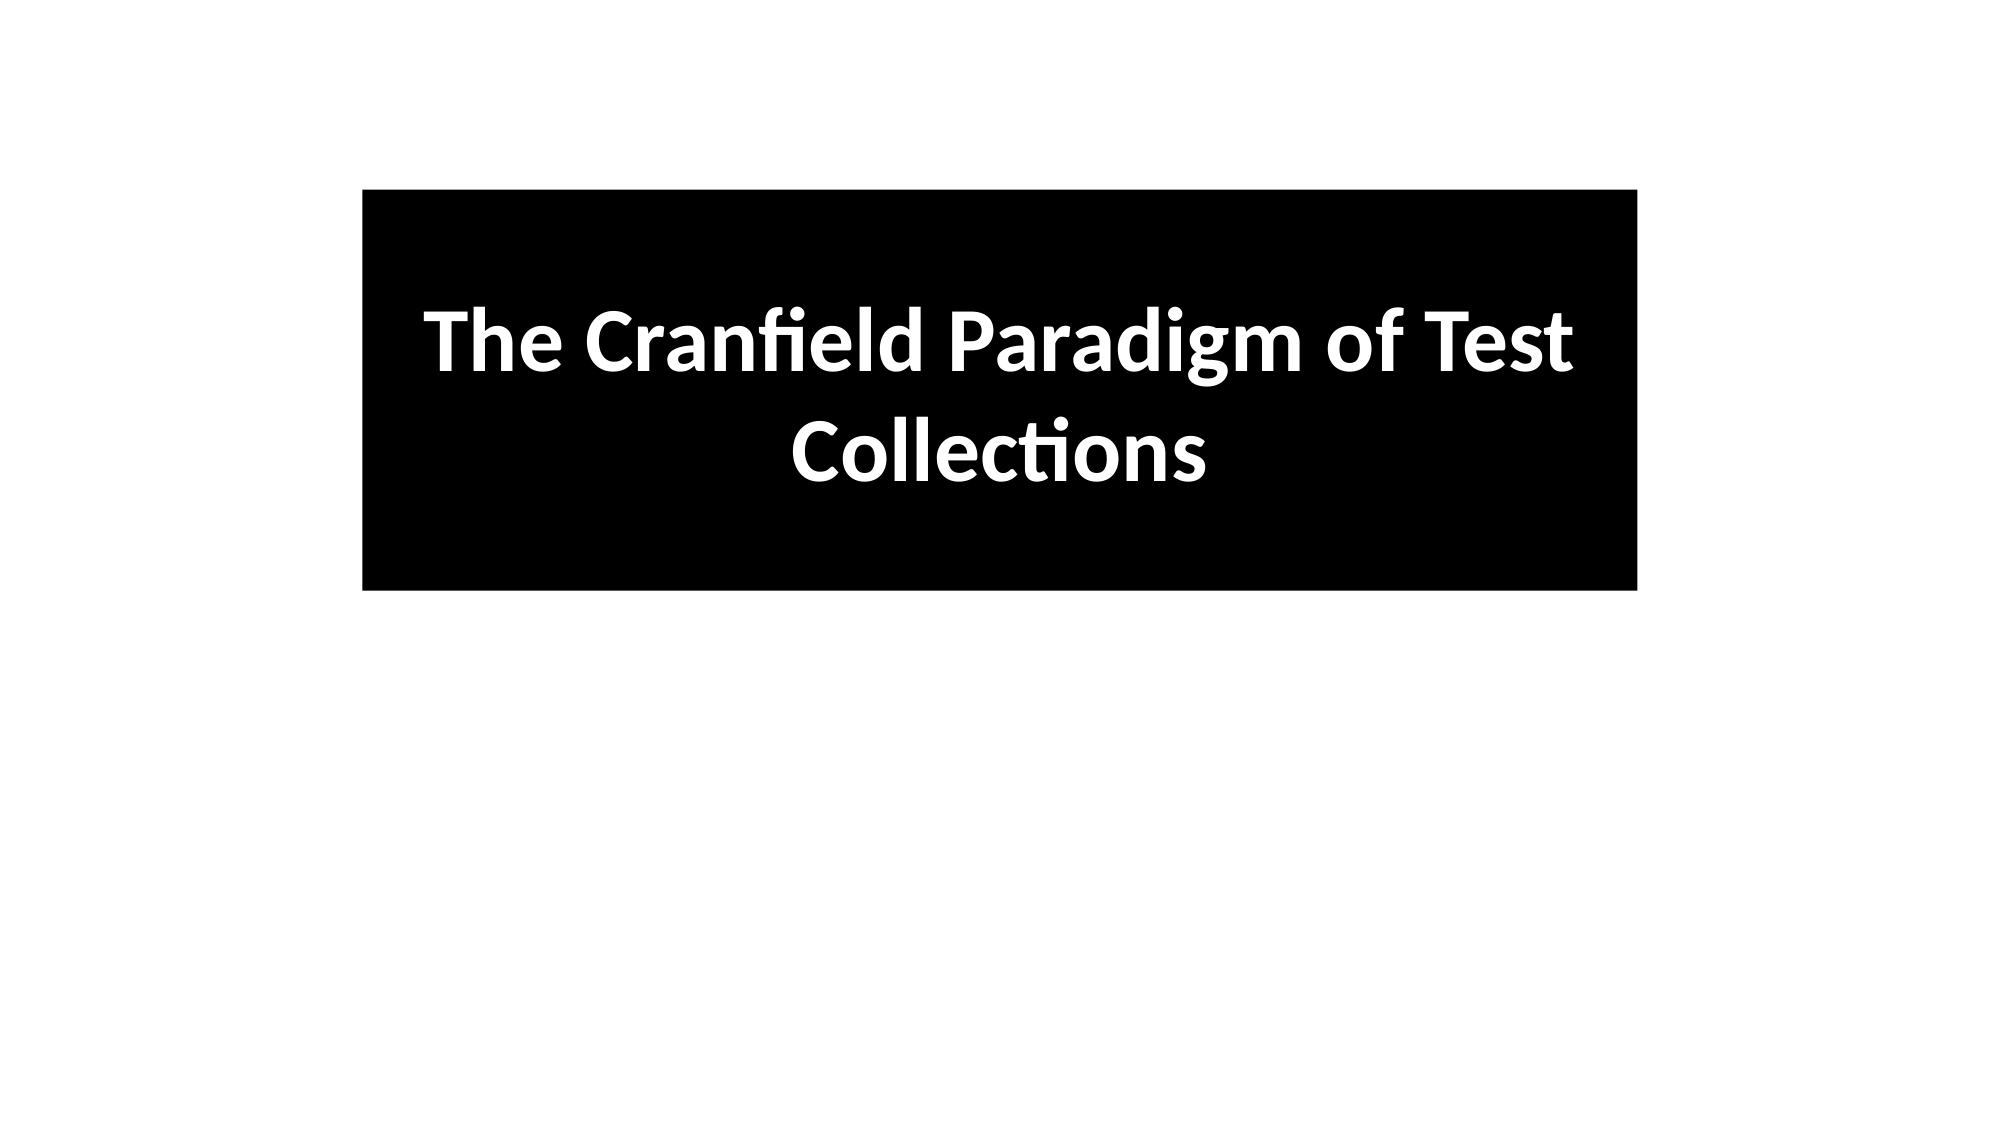

# The Cranfield Paradigm of Test Collections